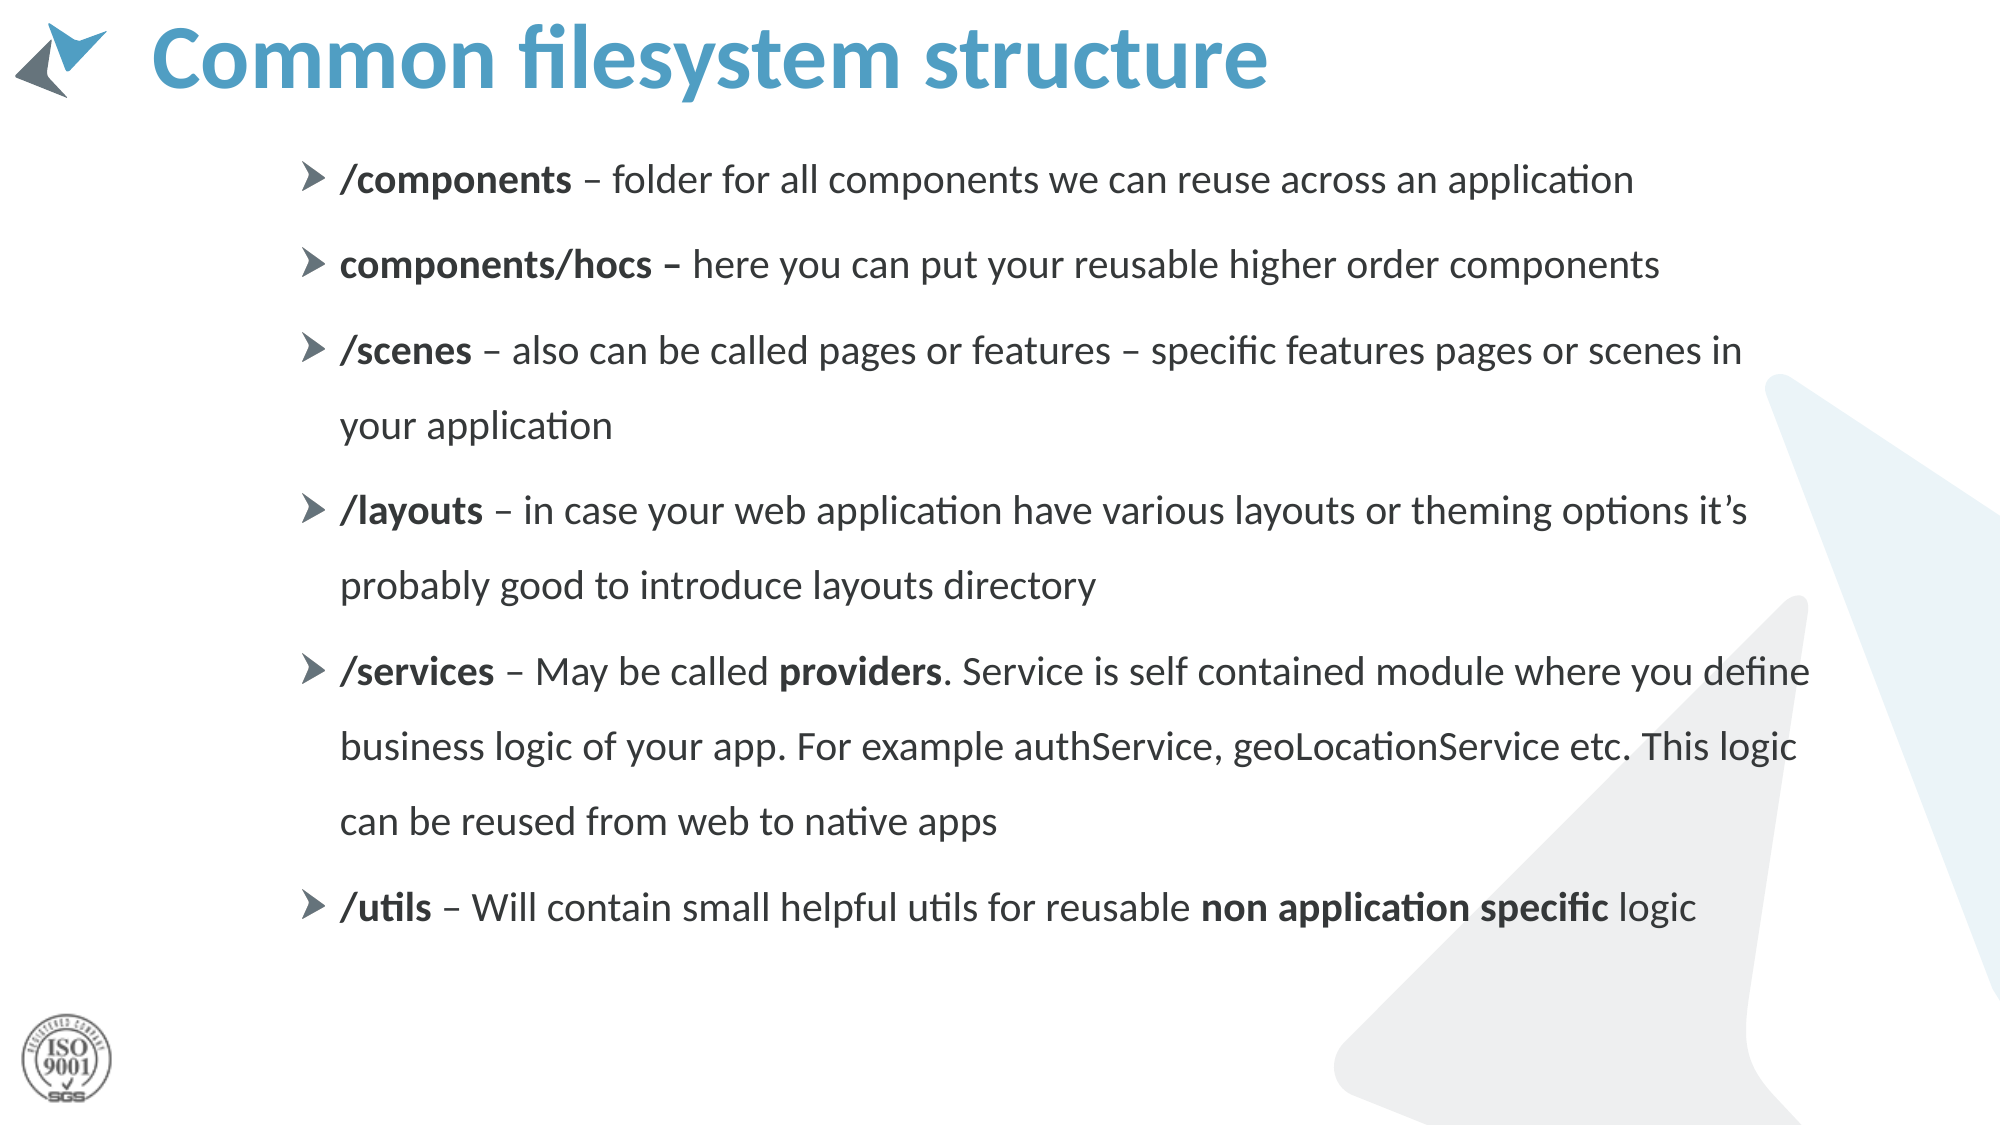

# Common filesystem structure
/components – folder for all components we can reuse across an application
components/hocs – here you can put your reusable higher order components
/scenes – also can be called pages or features – specific features pages or scenes in your application
/layouts – in case your web application have various layouts or theming options it’s probably good to introduce layouts directory
/services – May be called providers. Service is self contained module where you define business logic of your app. For example authService, geoLocationService etc. This logic can be reused from web to native apps
/utils – Will contain small helpful utils for reusable non application specific logic